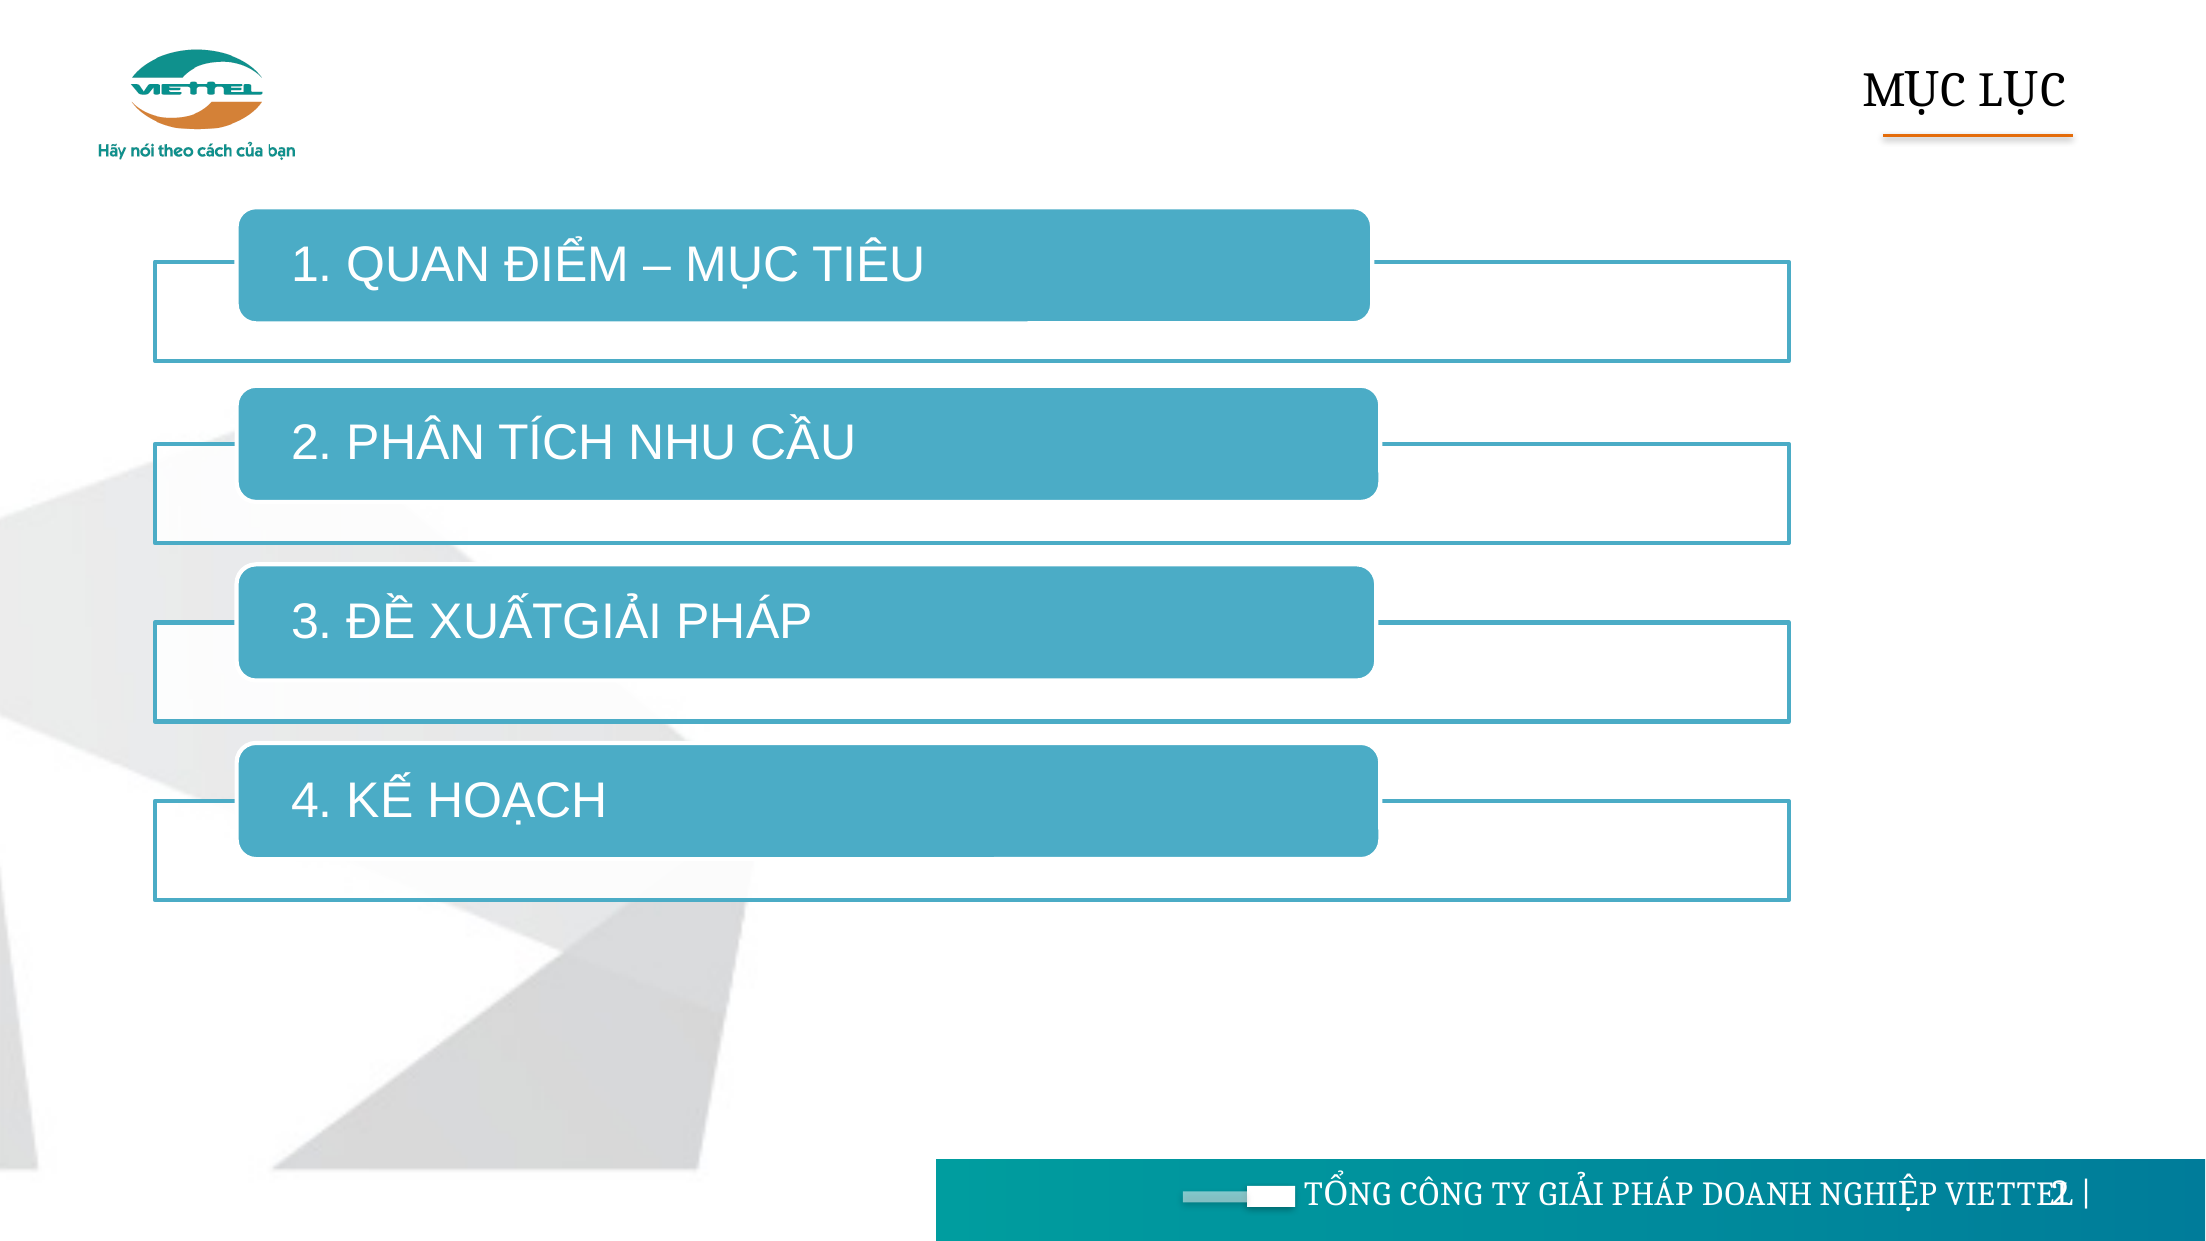

MỤC LỤC
1. QUAN ĐIỂM – MỤC TIÊU
2. PHÂN TÍCH NHU CẦU
3. ĐỀ XUẤTGIẢI PHÁP
4. KẾ HOẠCH